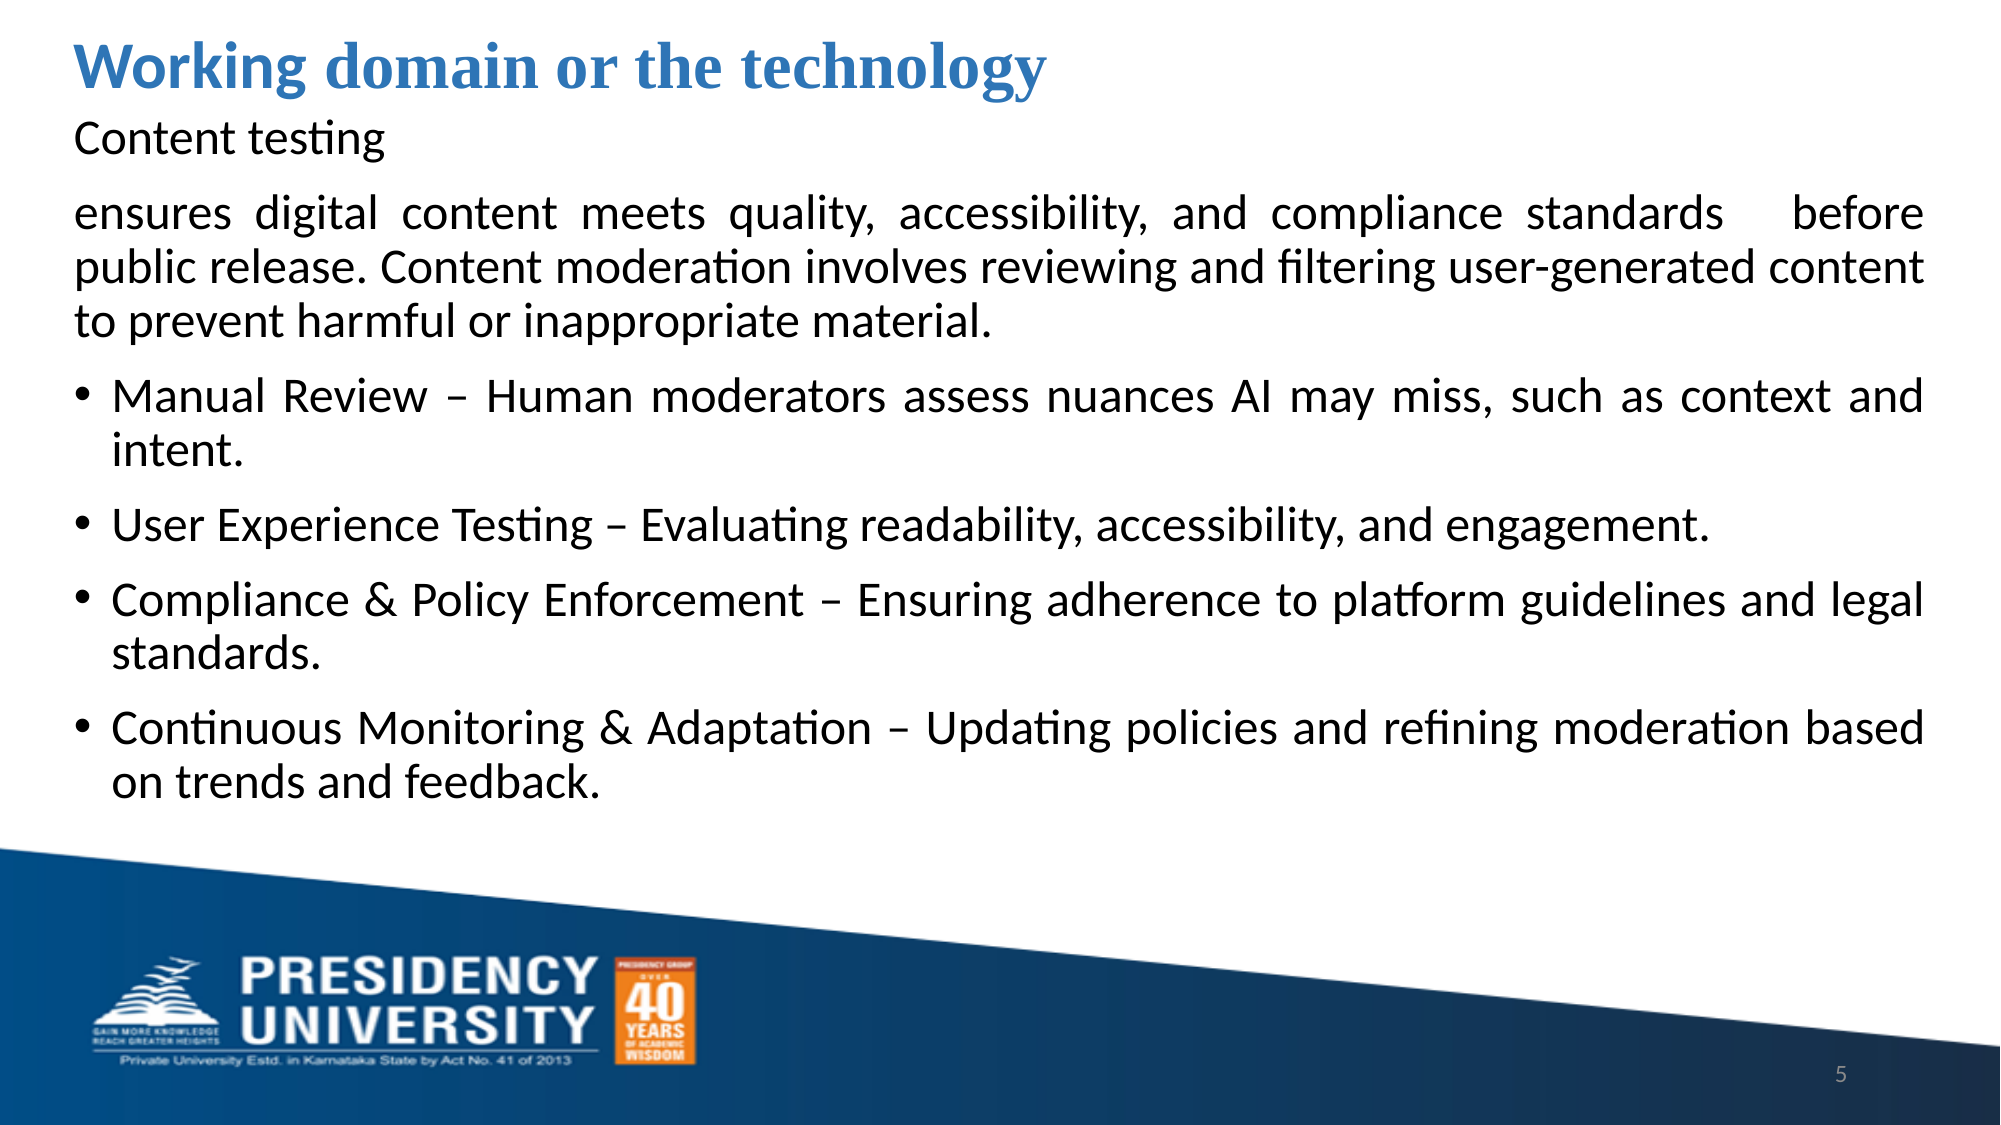

# Working domain or the technology
Content testing
ensures digital content meets quality, accessibility, and compliance standards   before public release. Content moderation involves reviewing and filtering user-generated content to prevent harmful or inappropriate material.
Manual Review – Human moderators assess nuances AI may miss, such as context and intent.
User Experience Testing – Evaluating readability, accessibility, and engagement.
Compliance & Policy Enforcement – Ensuring adherence to platform guidelines and legal standards.
Continuous Monitoring & Adaptation – Updating policies and refining moderation based on trends and feedback.

5